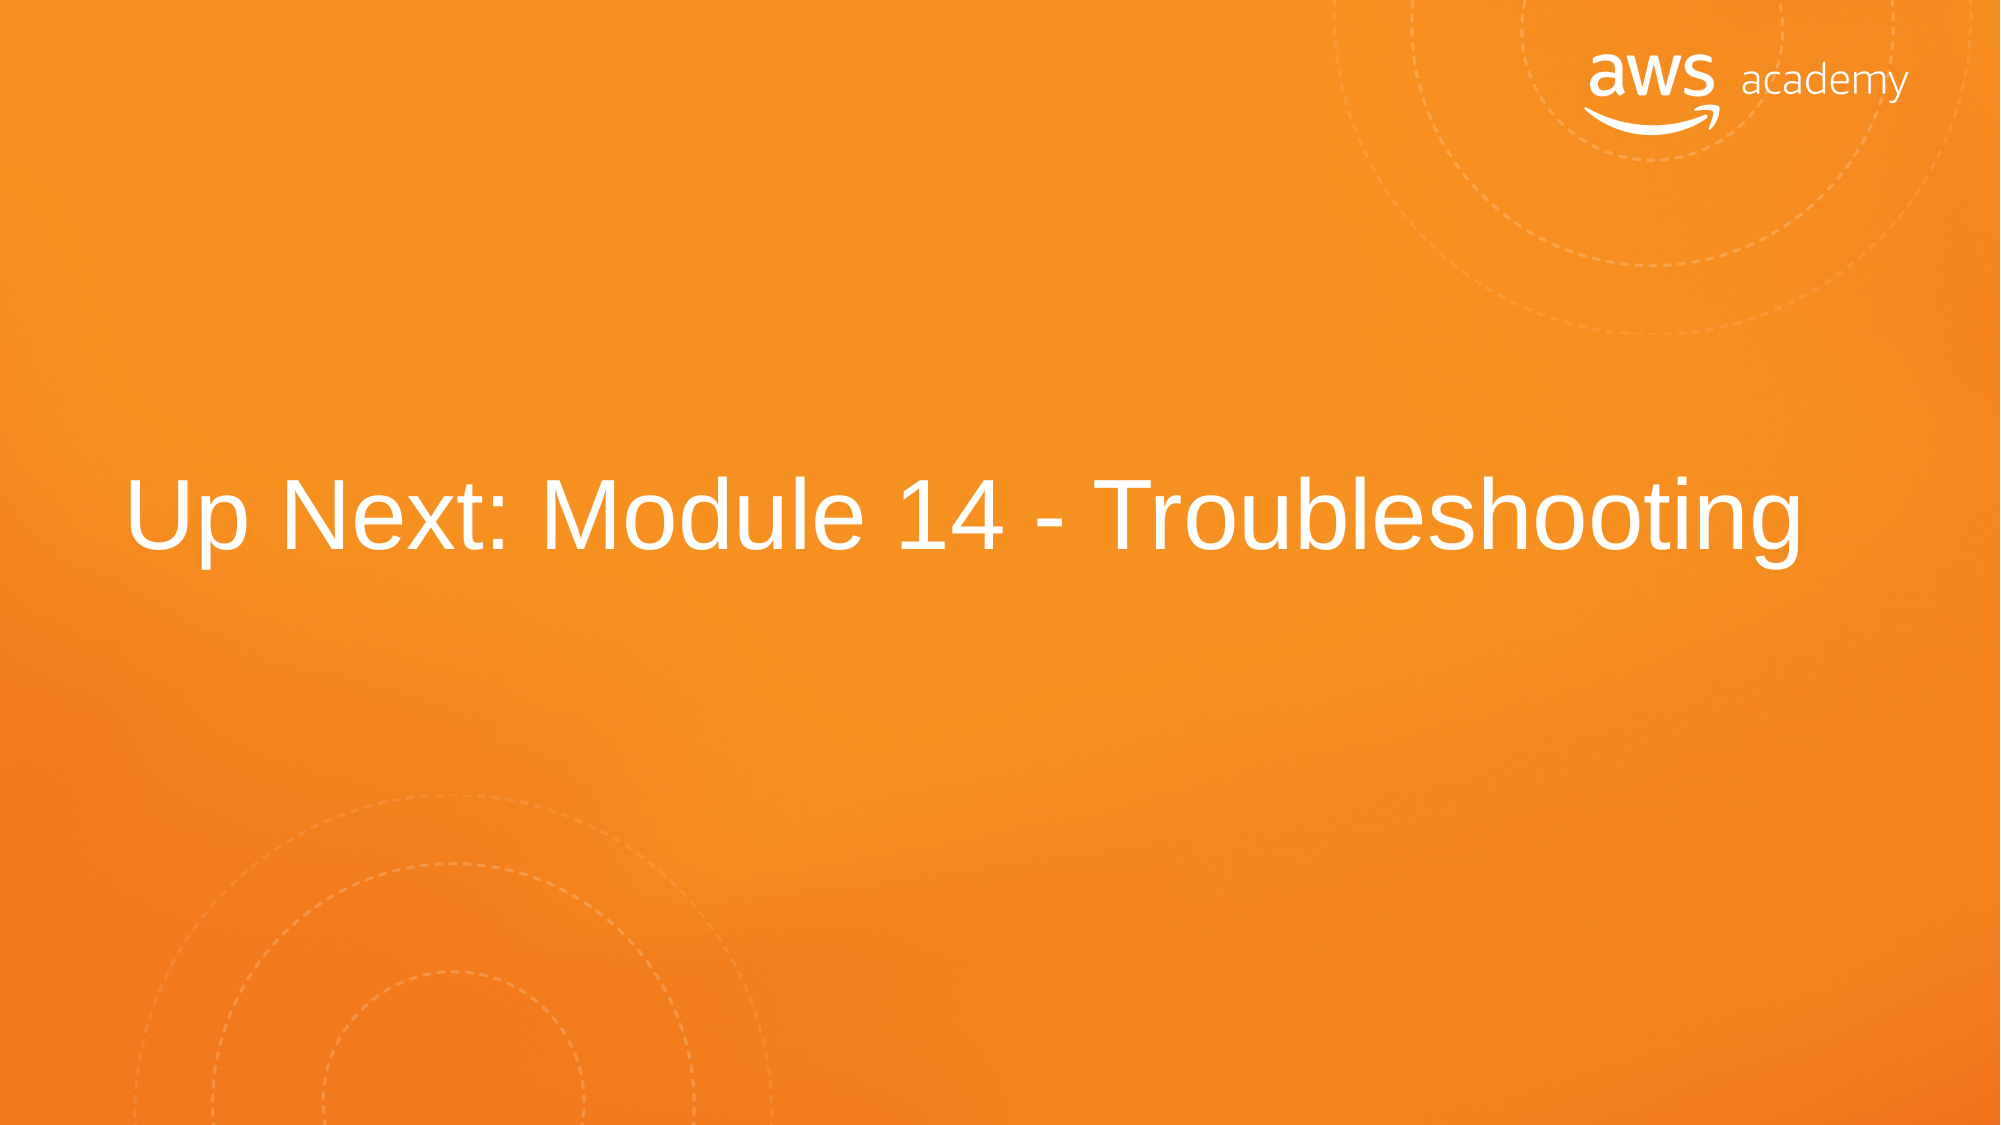

# Up Next: Module 14 - Troubleshooting